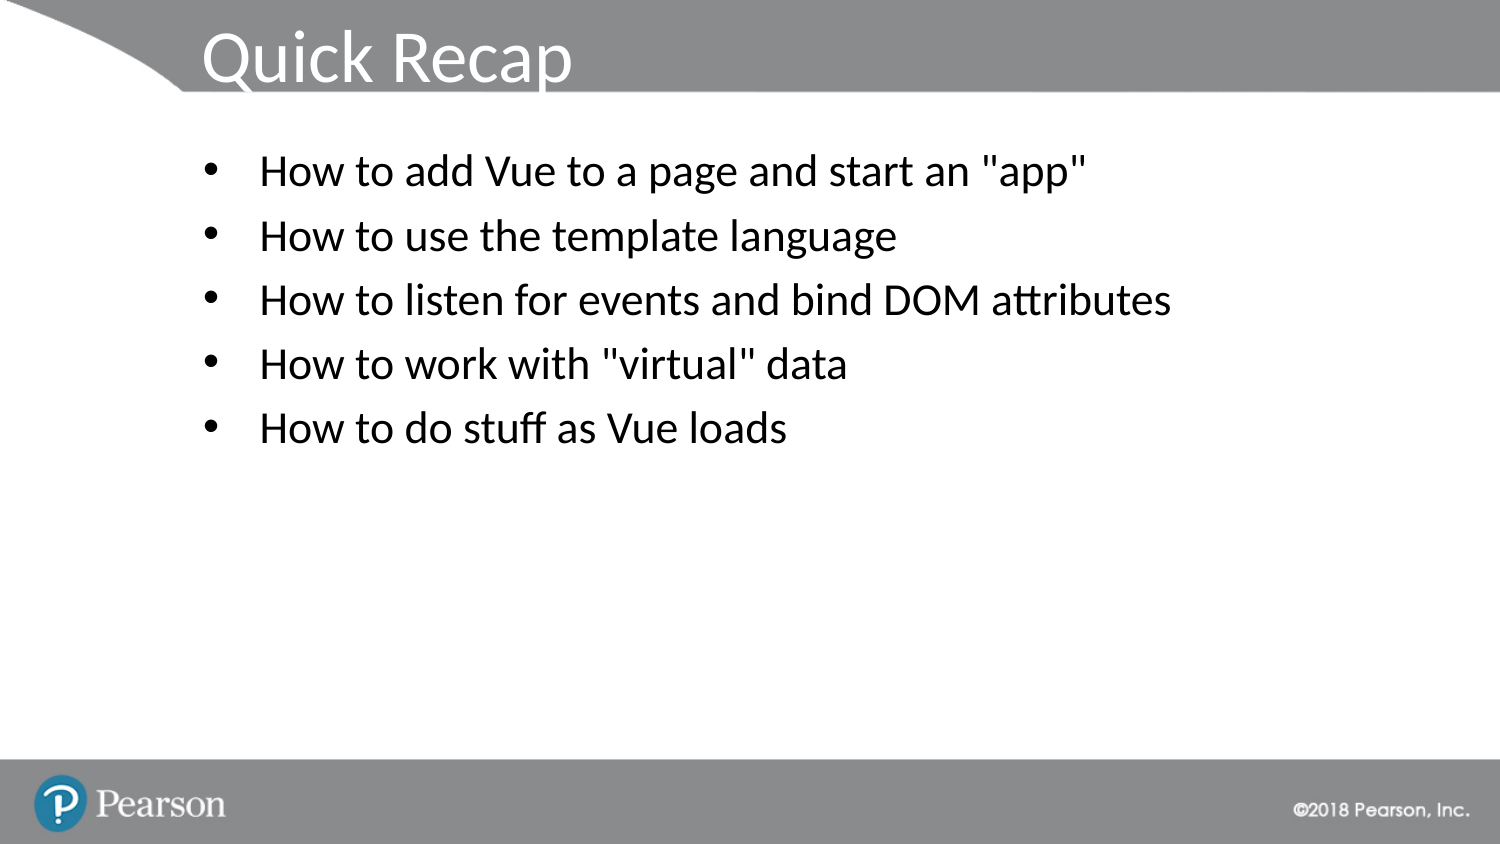

# Quick Recap
How to add Vue to a page and start an "app"
How to use the template language
How to listen for events and bind DOM attributes
How to work with "virtual" data
How to do stuff as Vue loads